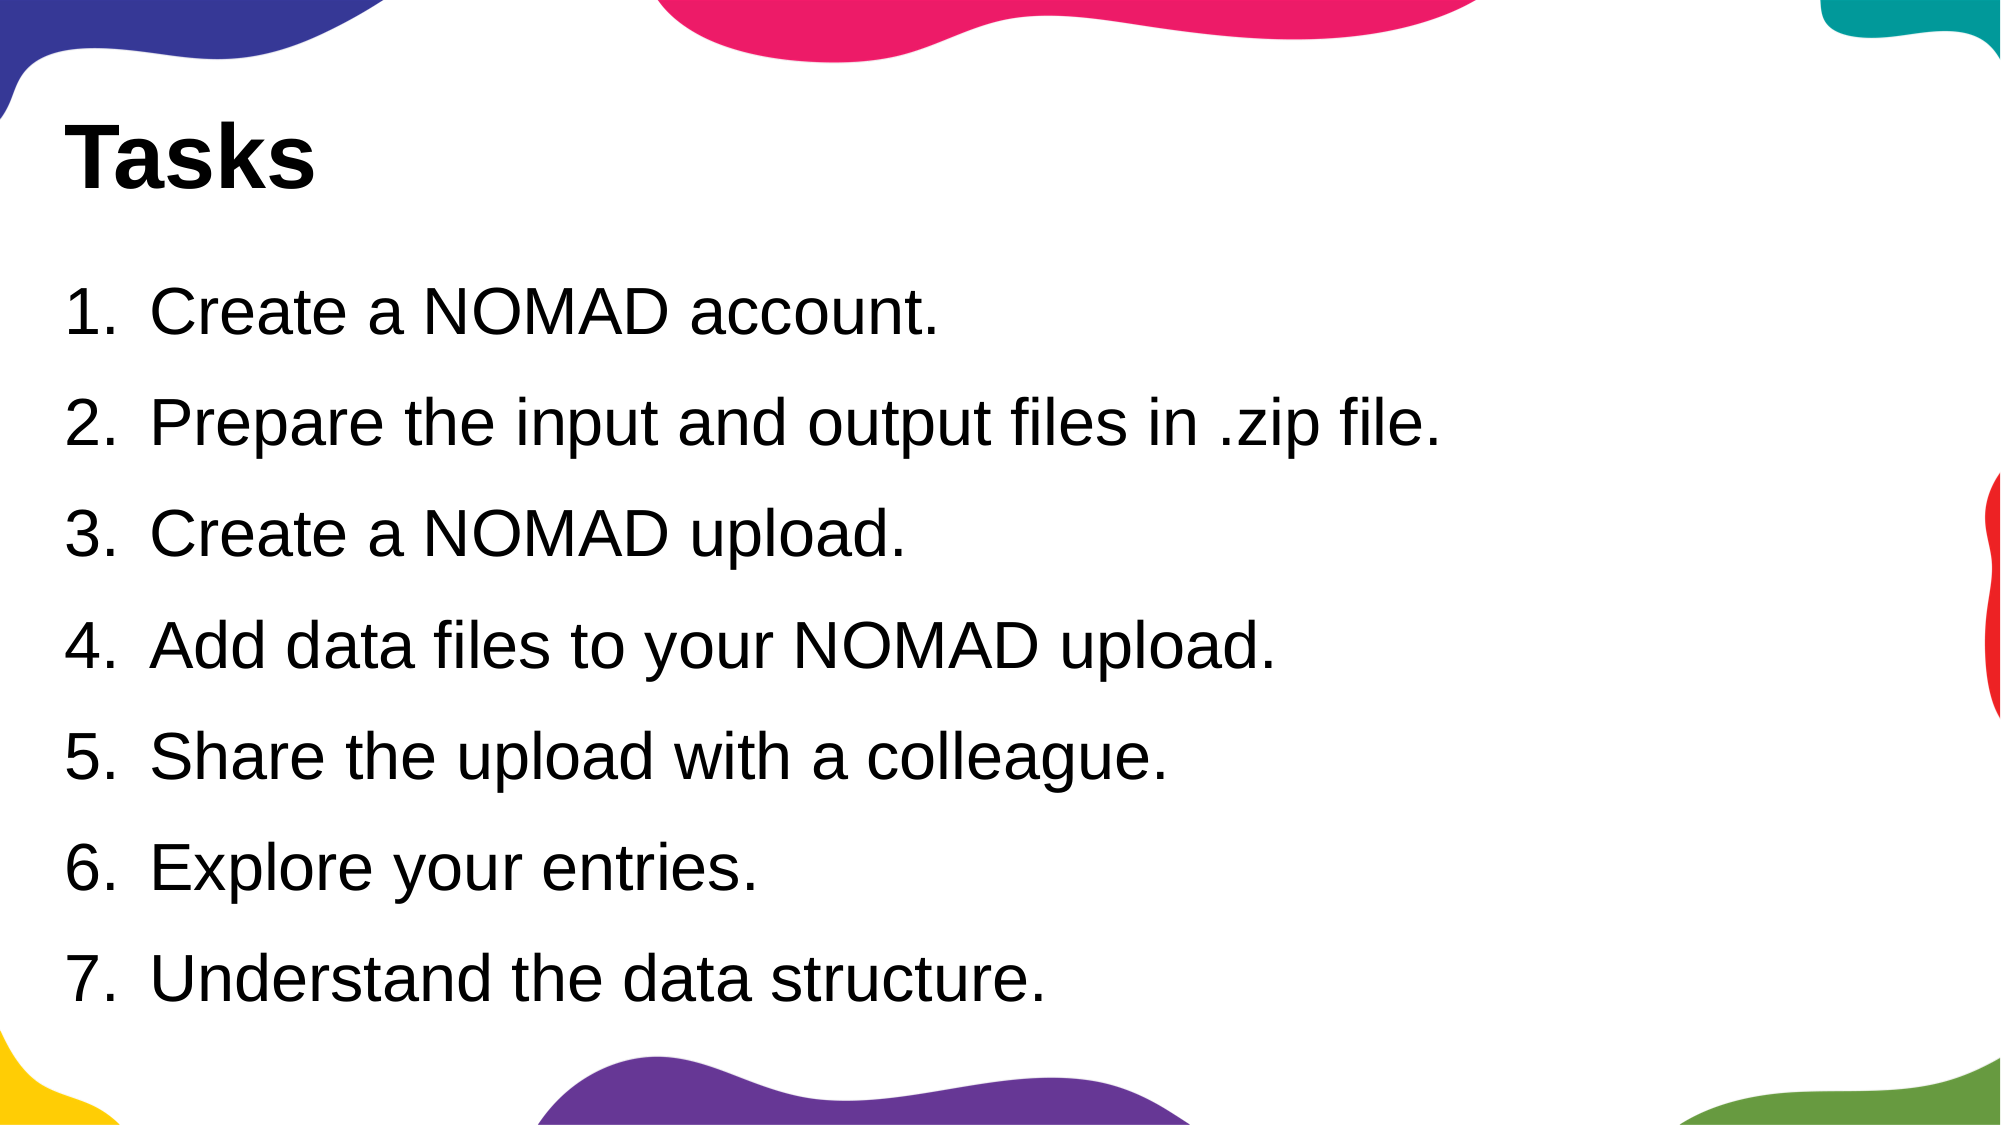

# Tasks
Create a NOMAD account.
Prepare the input and output files in .zip file.
Create a NOMAD upload.
Add data files to your NOMAD upload.
Share the upload with a colleague.
Explore your entries.
Understand the data structure.